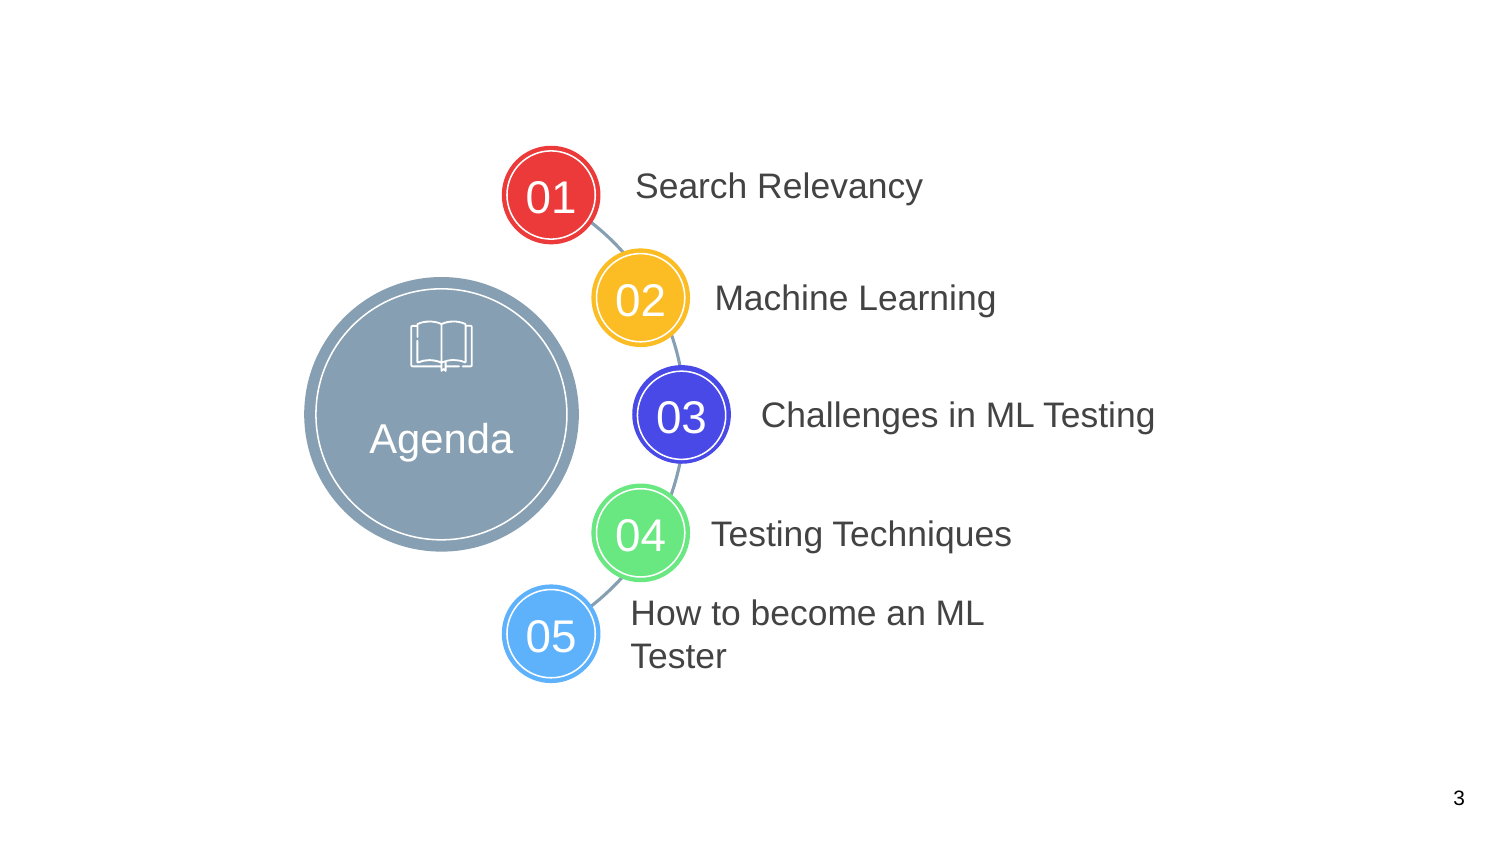

Search Relevancy

01

Agenda

 Machine Learning

02

Challenges in ML Testing

03

Testing Techniques

04

How to become an ML Tester

05
3